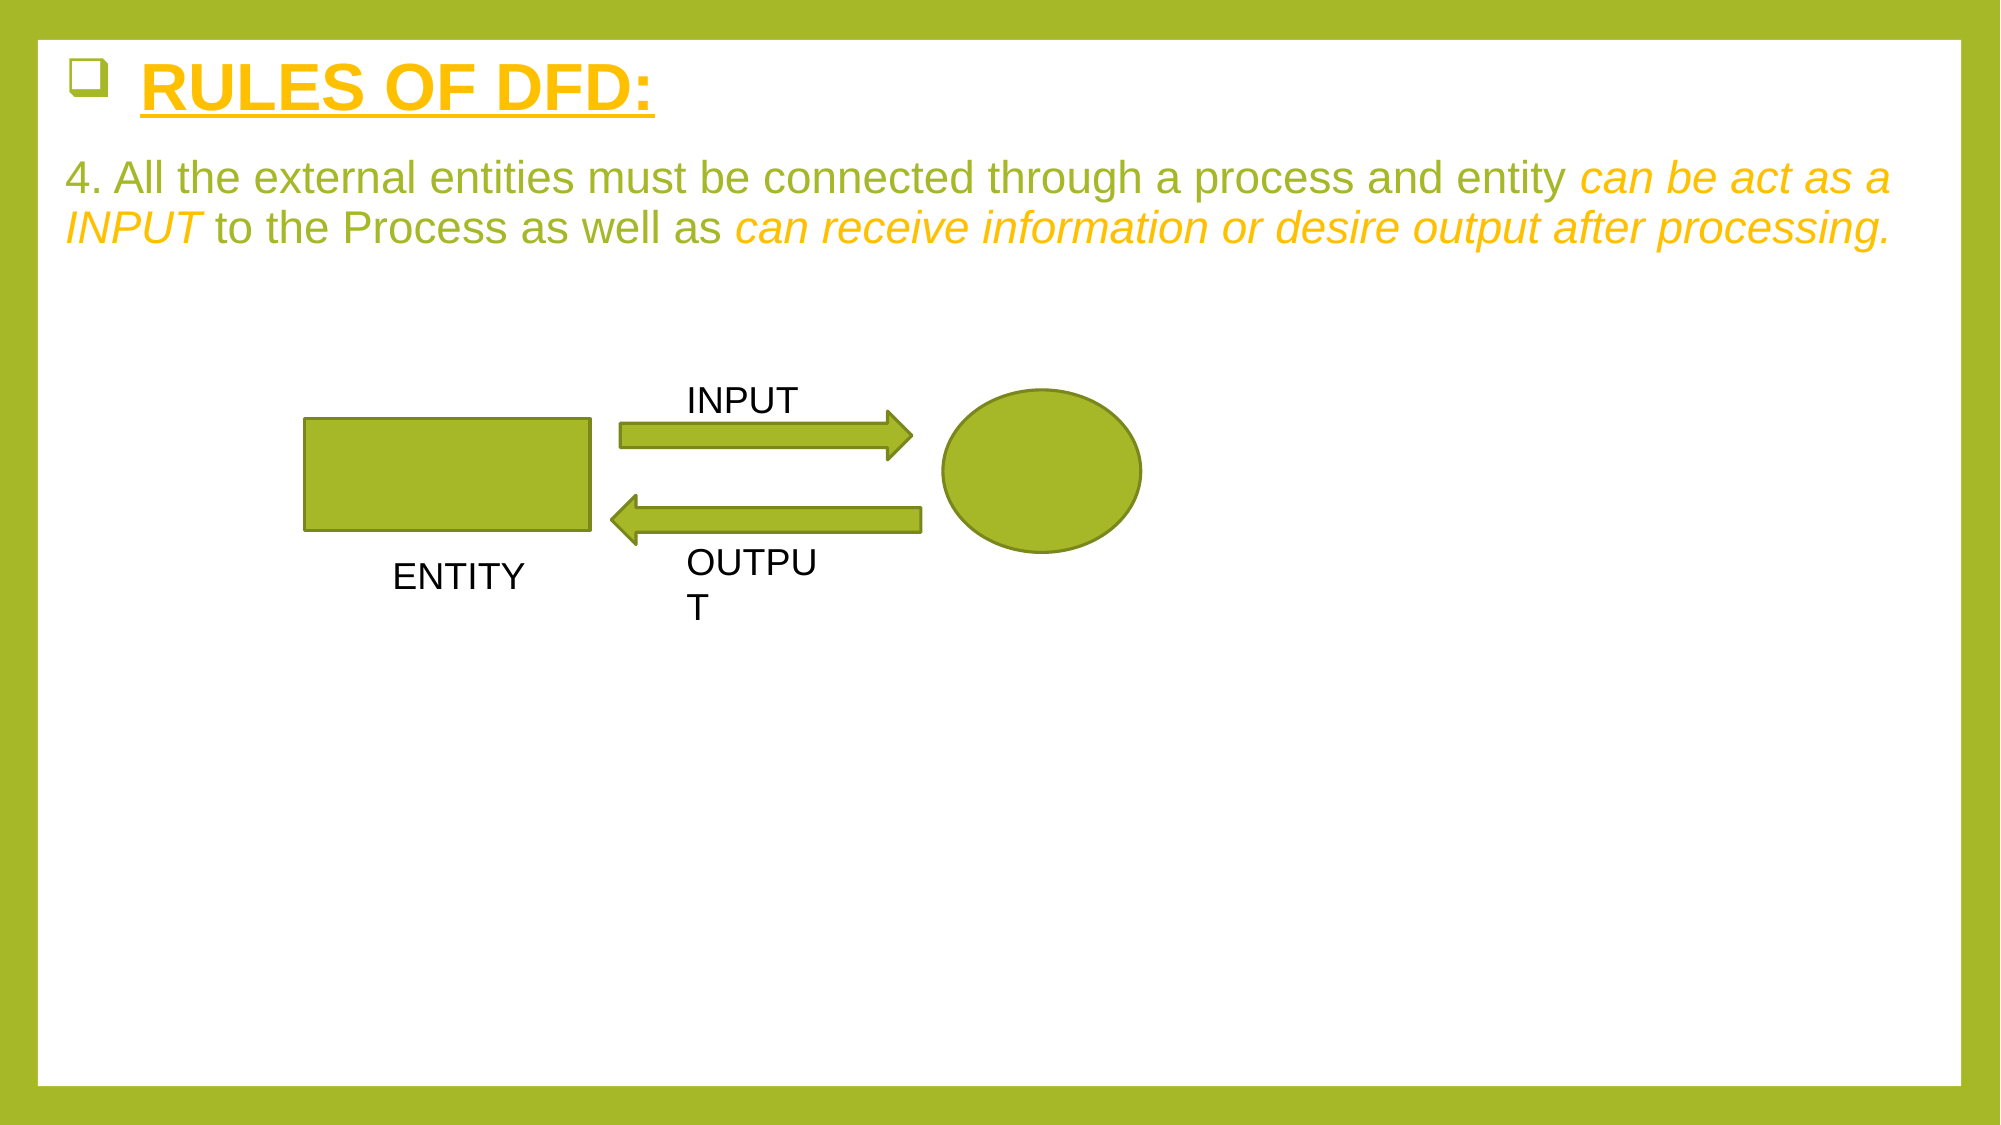

RULES OF DFD:
4. All the external entities must be connected through a process and entity can be act as a INPUT to the Process as well as can receive information or desire output after processing.

INPUT

OUTPUT
ENTITY